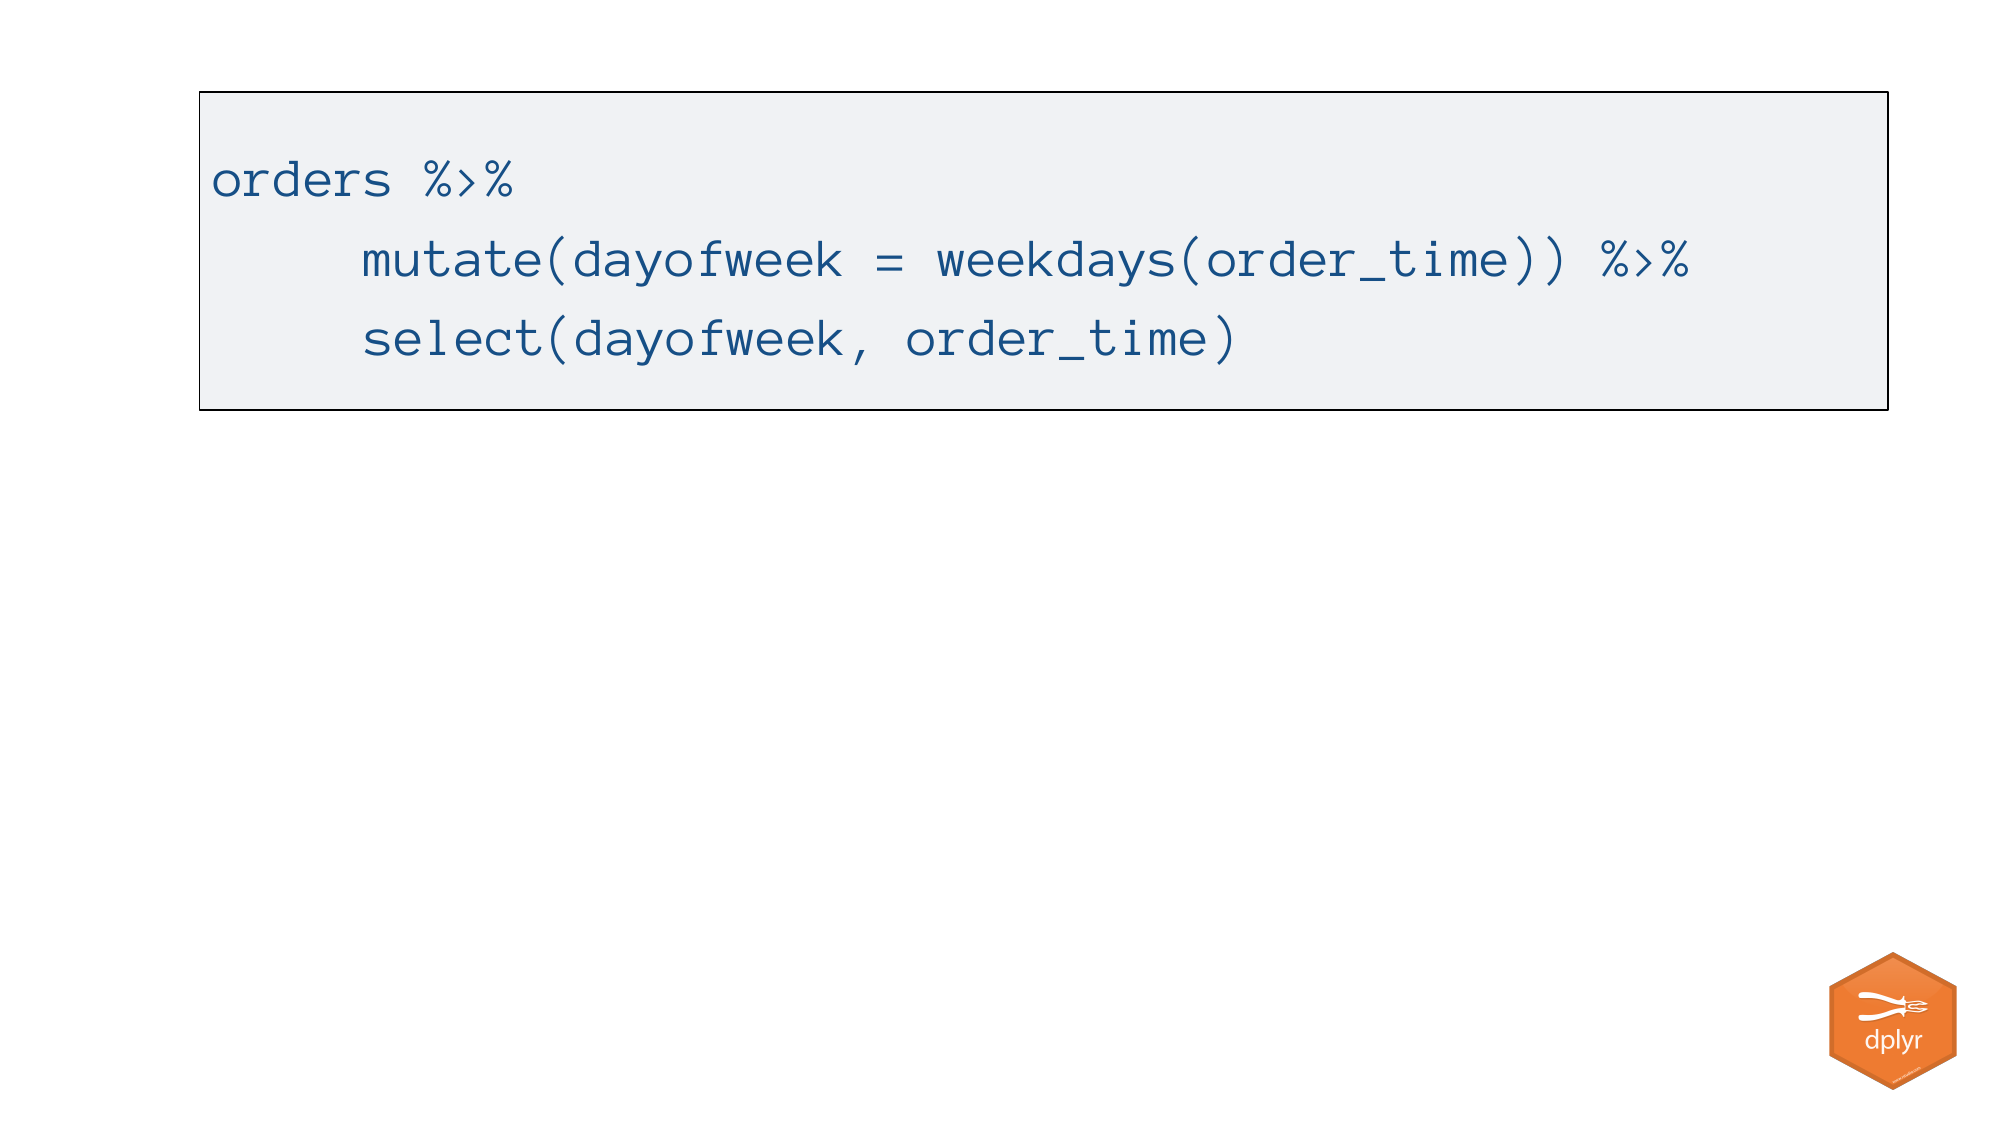

orders %>%
	mutate(dayofweek = weekdays(order_time)) %>%
     select(dayofweek, order_time)